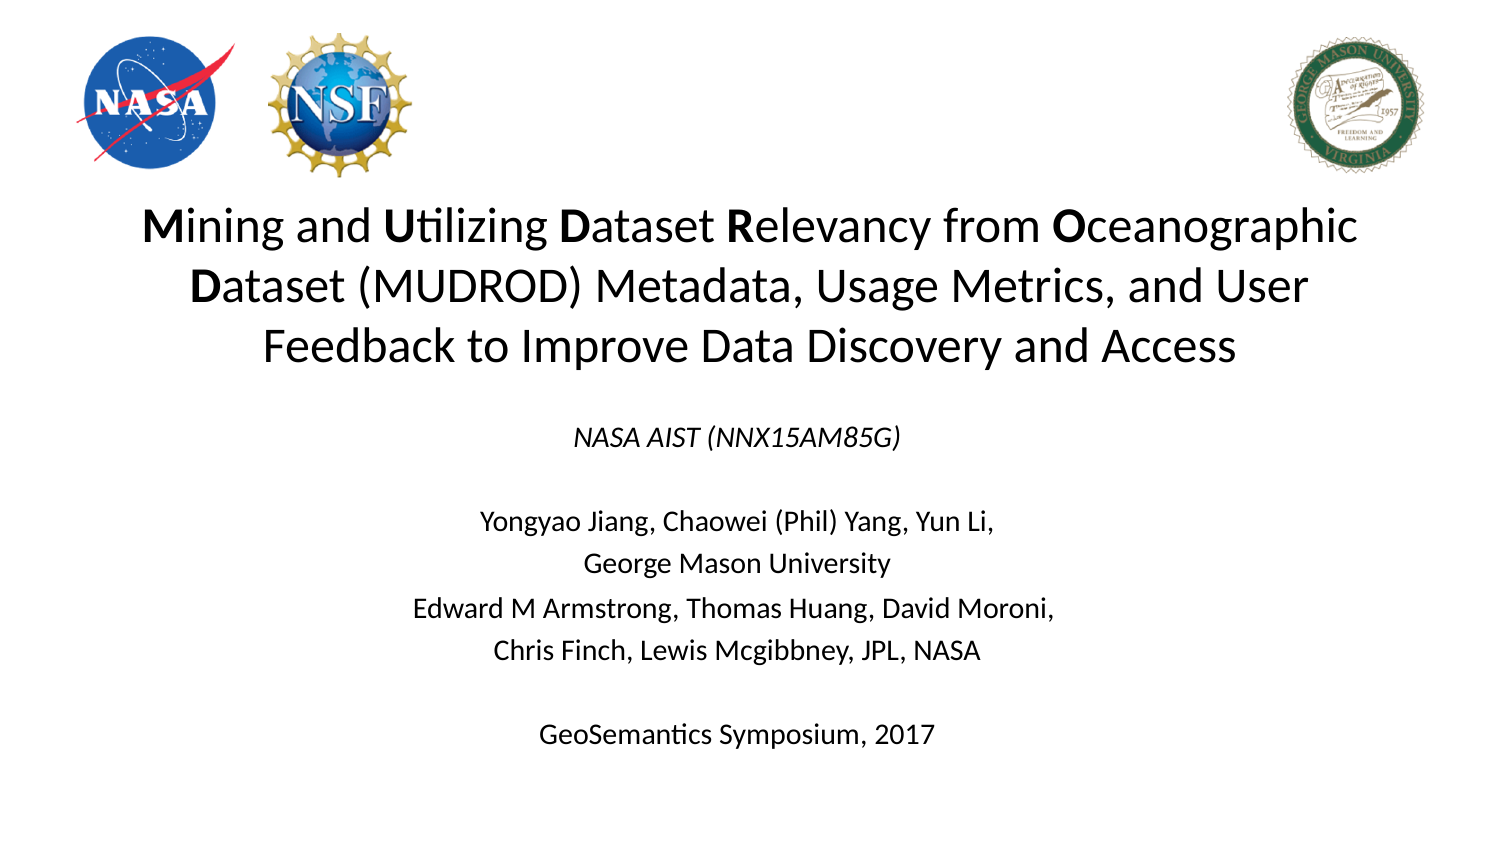

# Mining and Utilizing Dataset Relevancy from Oceanographic Dataset (MUDROD) Metadata, Usage Metrics, and User Feedback to Improve Data Discovery and Access
NASA AIST (NNX15AM85G)

Yongyao Jiang, Chaowei (Phil) Yang, Yun Li,
George Mason University
Edward M Armstrong, Thomas Huang, David Moroni,
Chris Finch, Lewis Mcgibbney, JPL, NASA

GeoSemantics Symposium, 2017